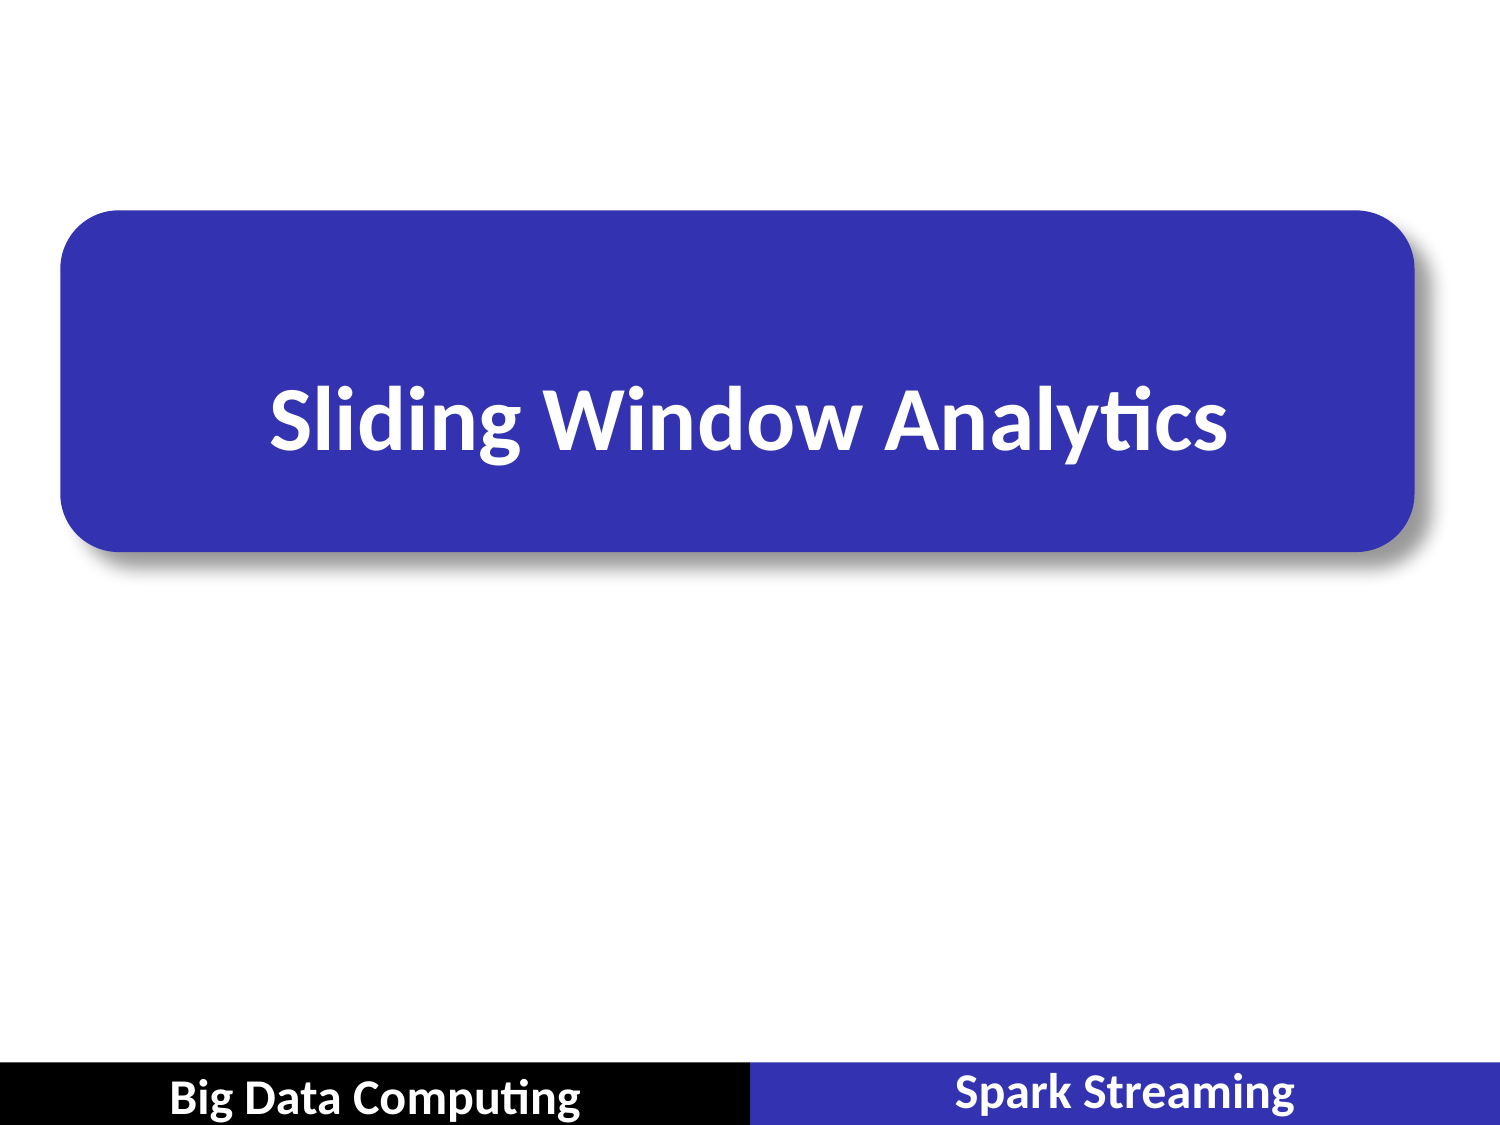

# Sliding Window Analytics
Spark Streaming
Big Data Computing